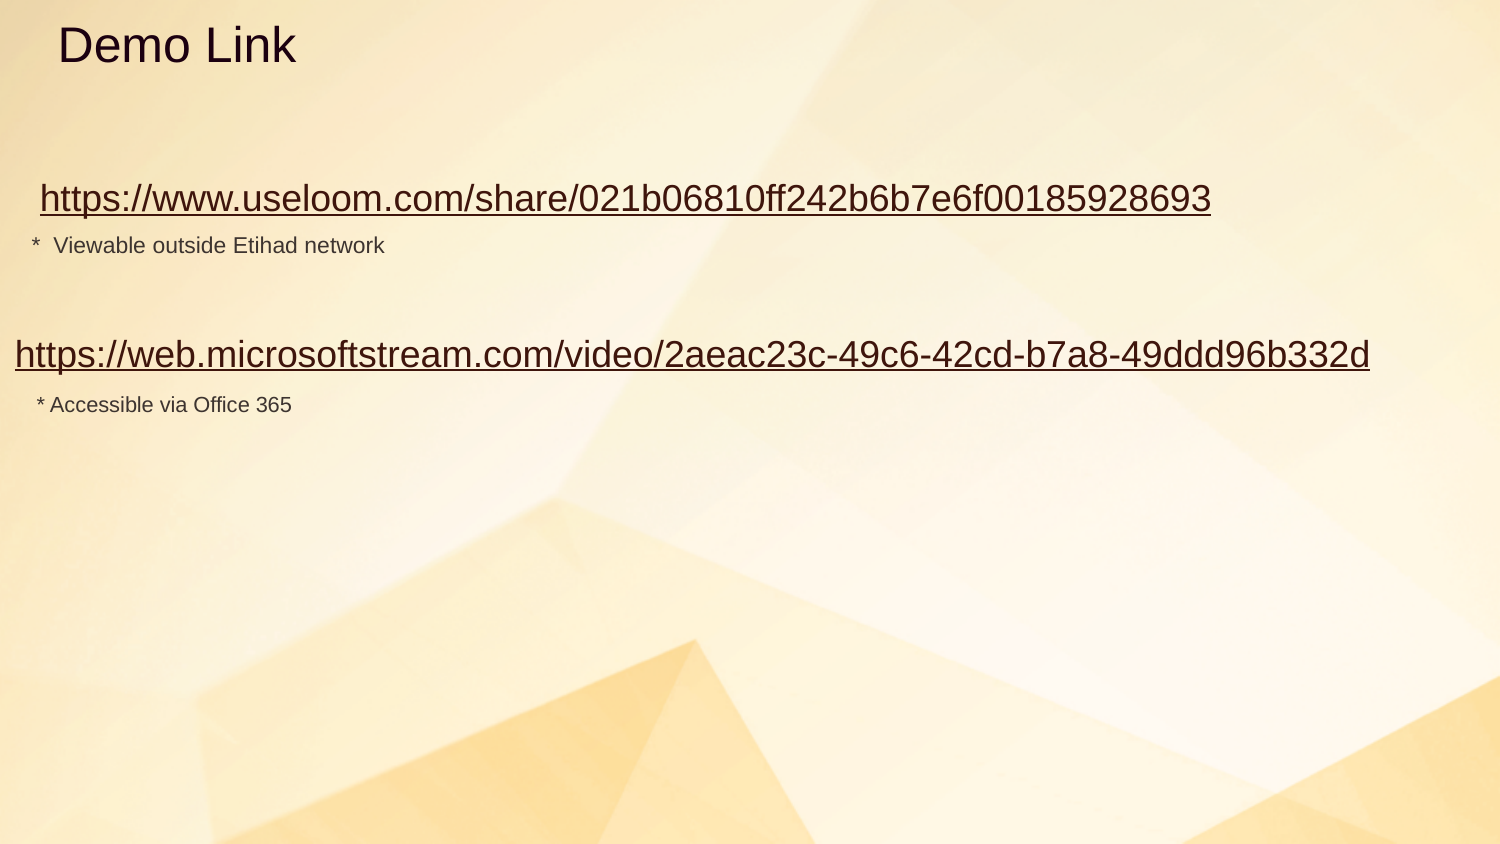

# Demo Link
https://www.useloom.com/share/021b06810ff242b6b7e6f00185928693
*  Viewable outside Etihad network
https://web.microsoftstream.com/video/2aeac23c-49c6-42cd-b7a8-49ddd96b332d
* Accessible via Office 365